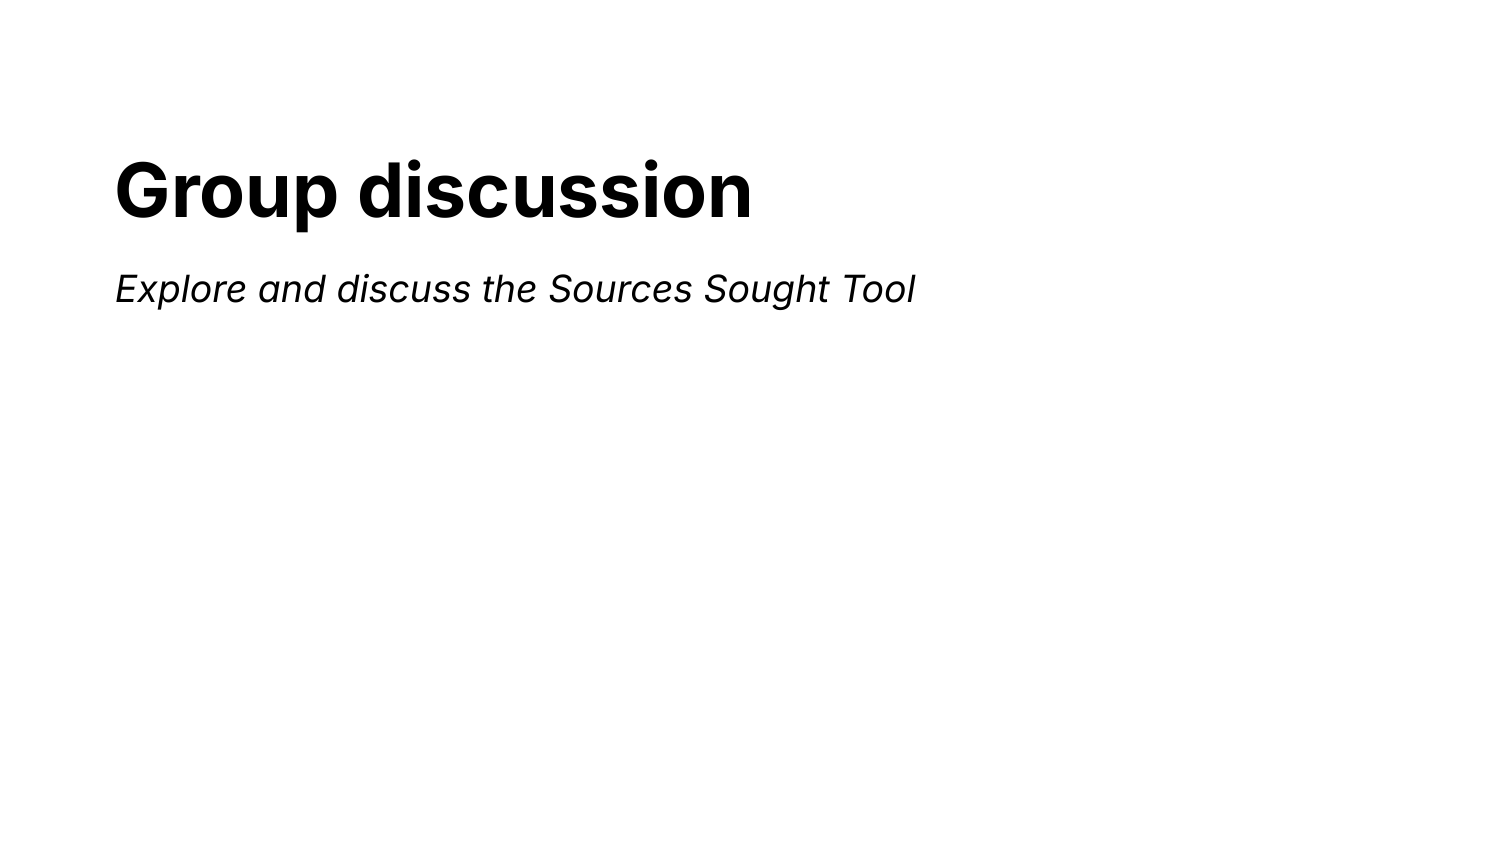

Group discussion
Explore and discuss the Sources Sought Tool